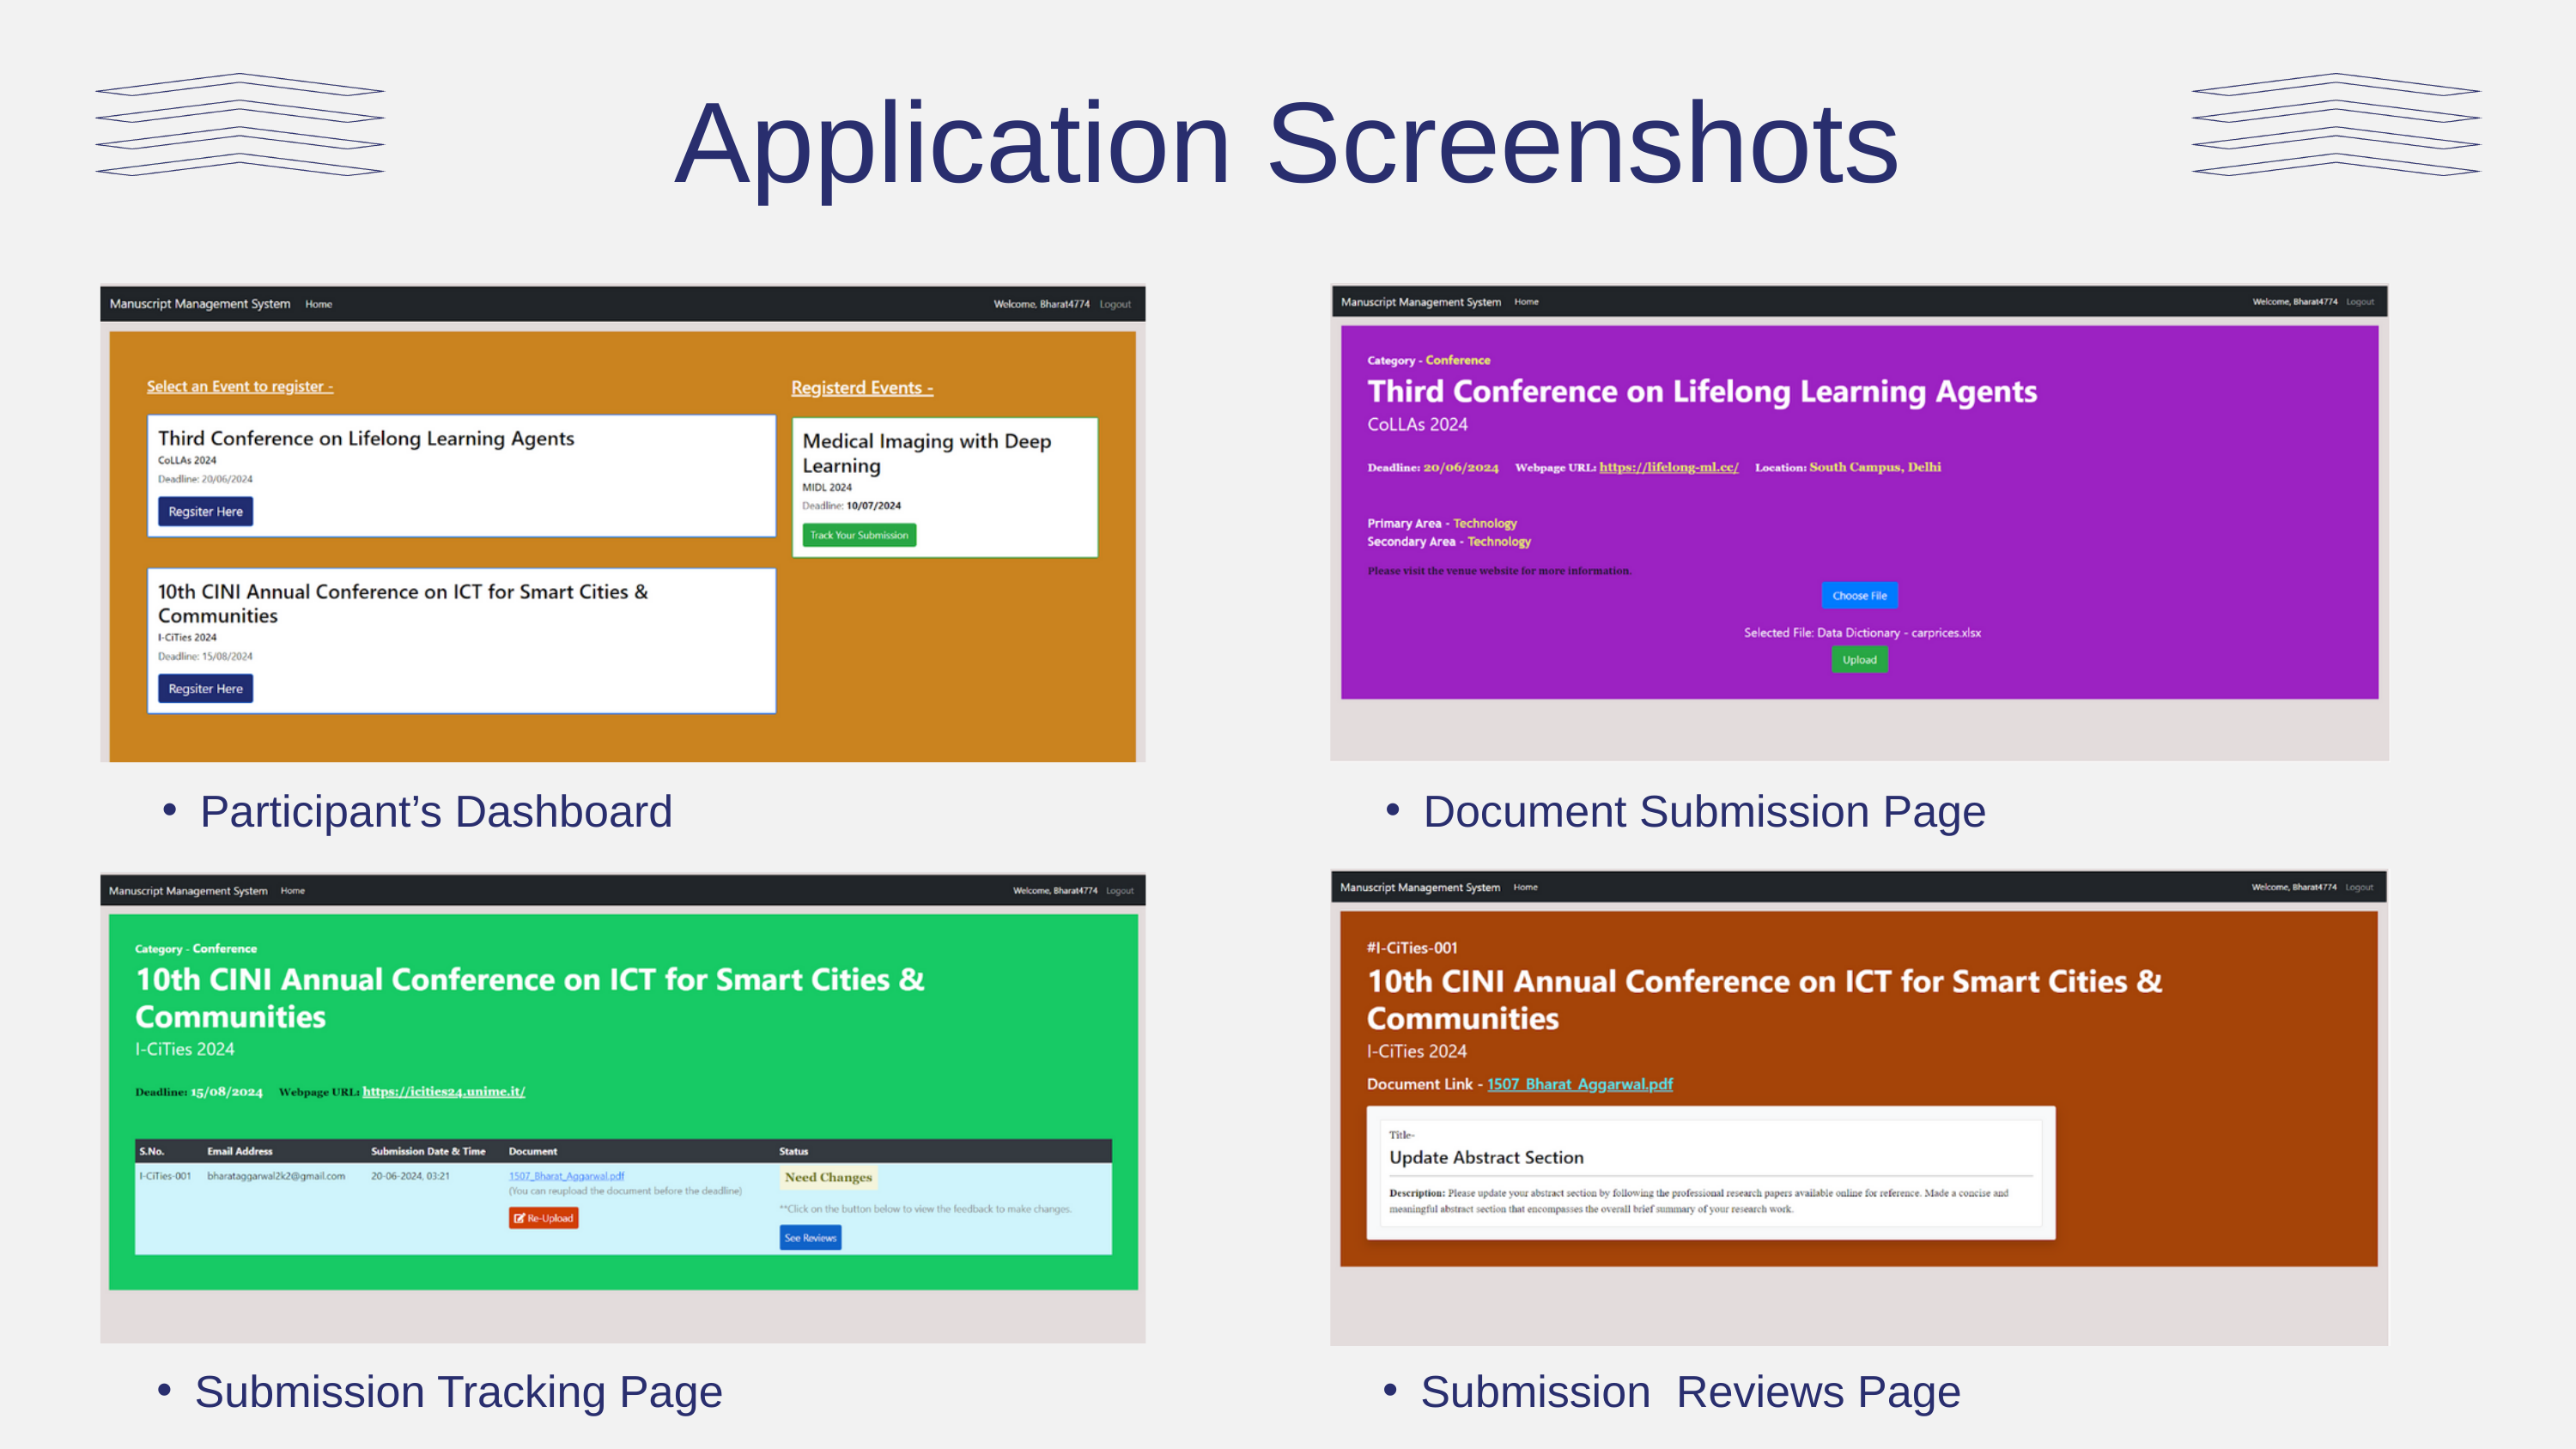

Application Screenshots

Participant’s Dashboard
Document Submission Page

Submission Tracking Page
Submission  Reviews Page